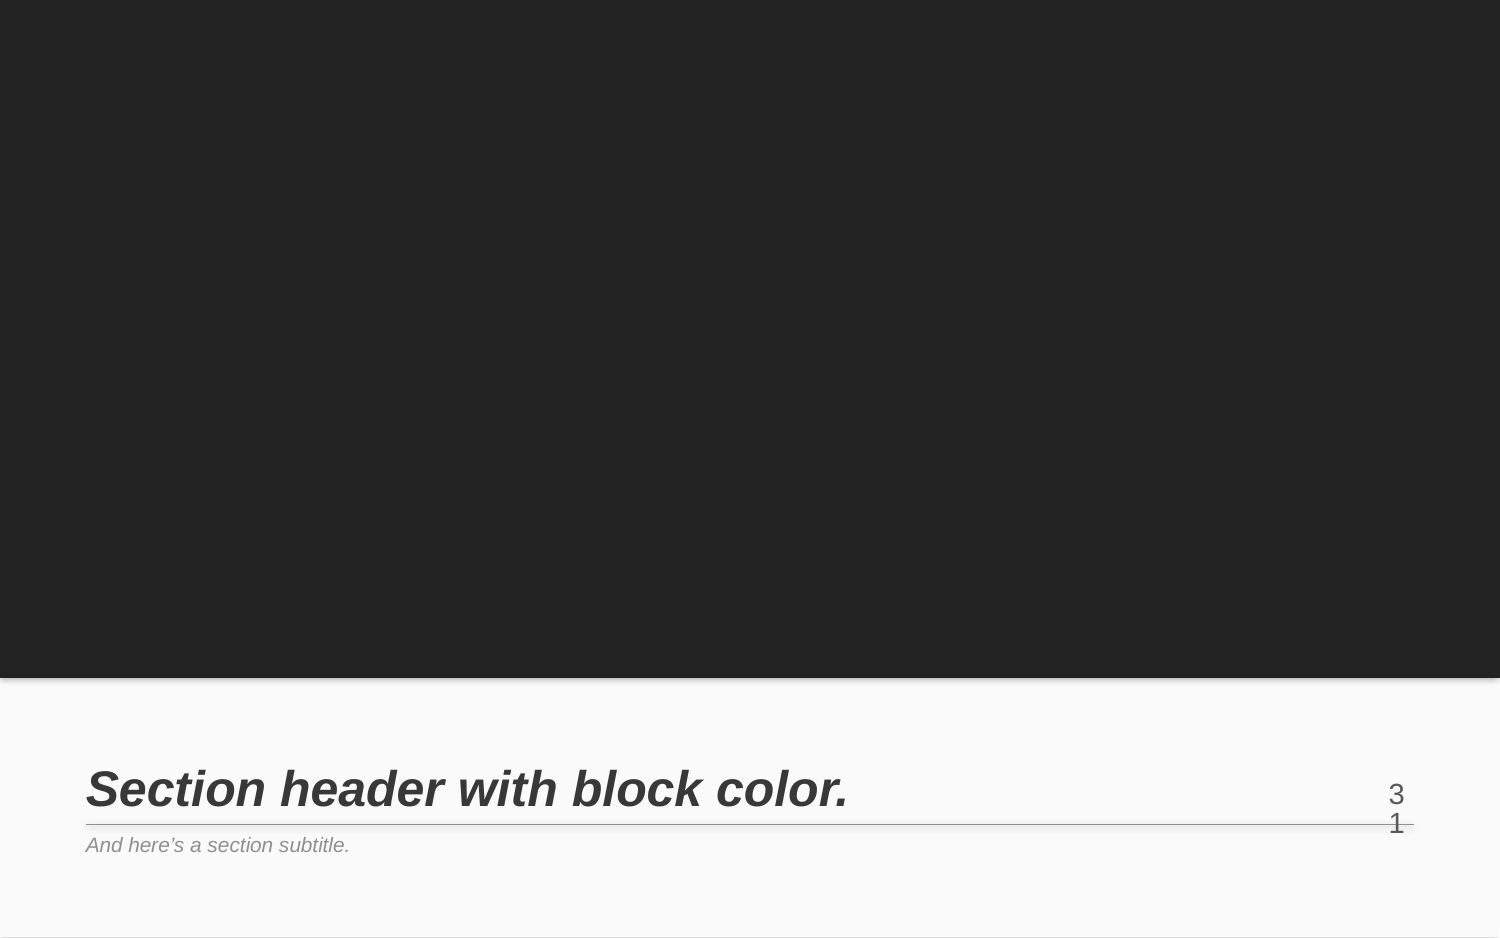

# Section header with block color.
31
And here’s a section subtitle.